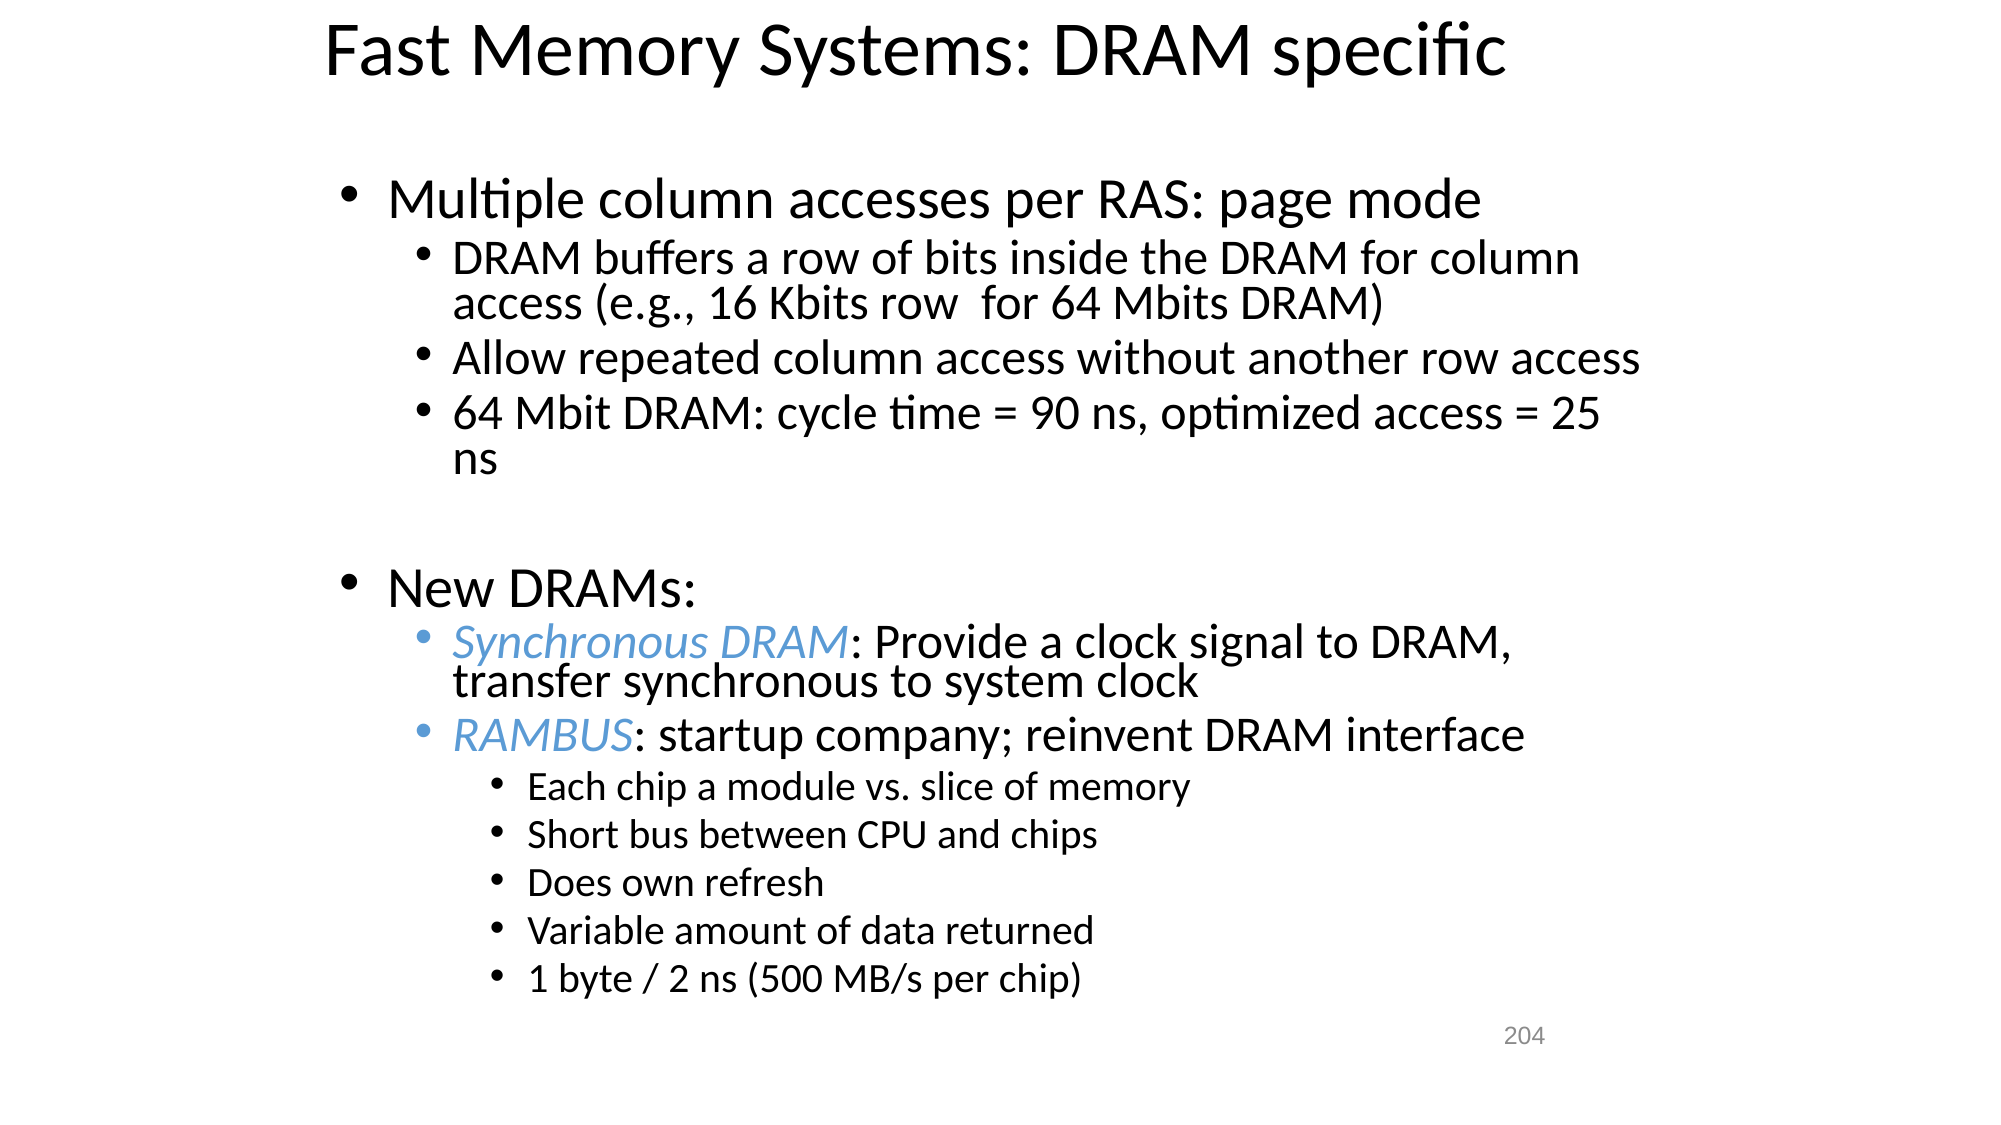

# Fast Memory Systems: DRAM specific
Multiple column accesses per RAS: page mode
DRAM buffers a row of bits inside the DRAM for column access (e.g., 16 Kbits row  for 64 Mbits DRAM)
Allow repeated column access without another row access
64 Mbit DRAM: cycle time = 90 ns, optimized access = 25 ns

New DRAMs:
Synchronous DRAM: Provide a clock signal to DRAM, transfer synchronous to system clock
RAMBUS: startup company; reinvent DRAM interface
Each chip a module vs. slice of memory
Short bus between CPU and chips
Does own refresh
Variable amount of data returned
1 byte / 2 ns (500 MB/s per chip)
204